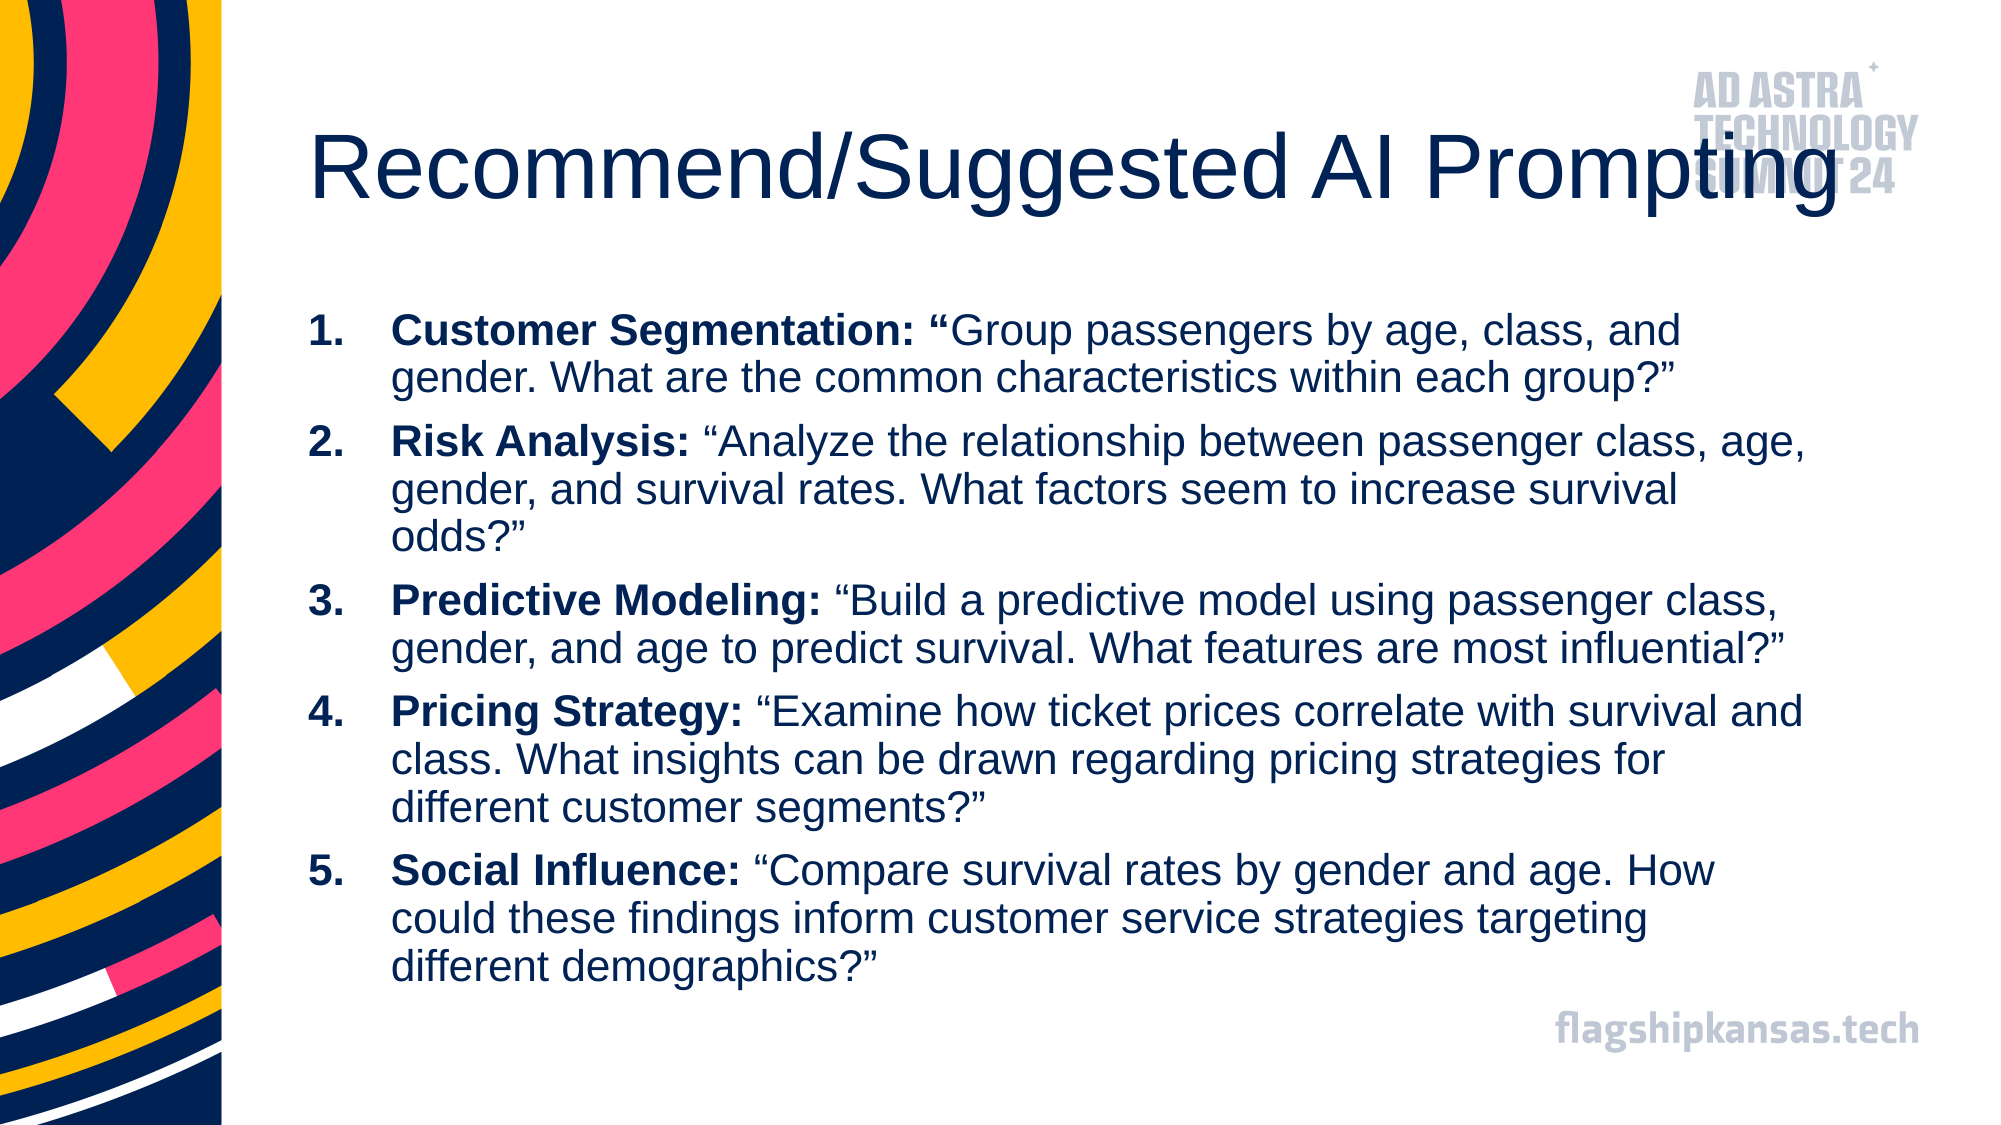

# Recommend/Suggested AI Prompting
Customer Segmentation: “Group passengers by age, class, and gender. What are the common characteristics within each group?”
Risk Analysis: “Analyze the relationship between passenger class, age, gender, and survival rates. What factors seem to increase survival odds?”
Predictive Modeling: “Build a predictive model using passenger class, gender, and age to predict survival. What features are most influential?”
Pricing Strategy: “Examine how ticket prices correlate with survival and class. What insights can be drawn regarding pricing strategies for different customer segments?”
Social Influence: “Compare survival rates by gender and age. How could these findings inform customer service strategies targeting different demographics?”